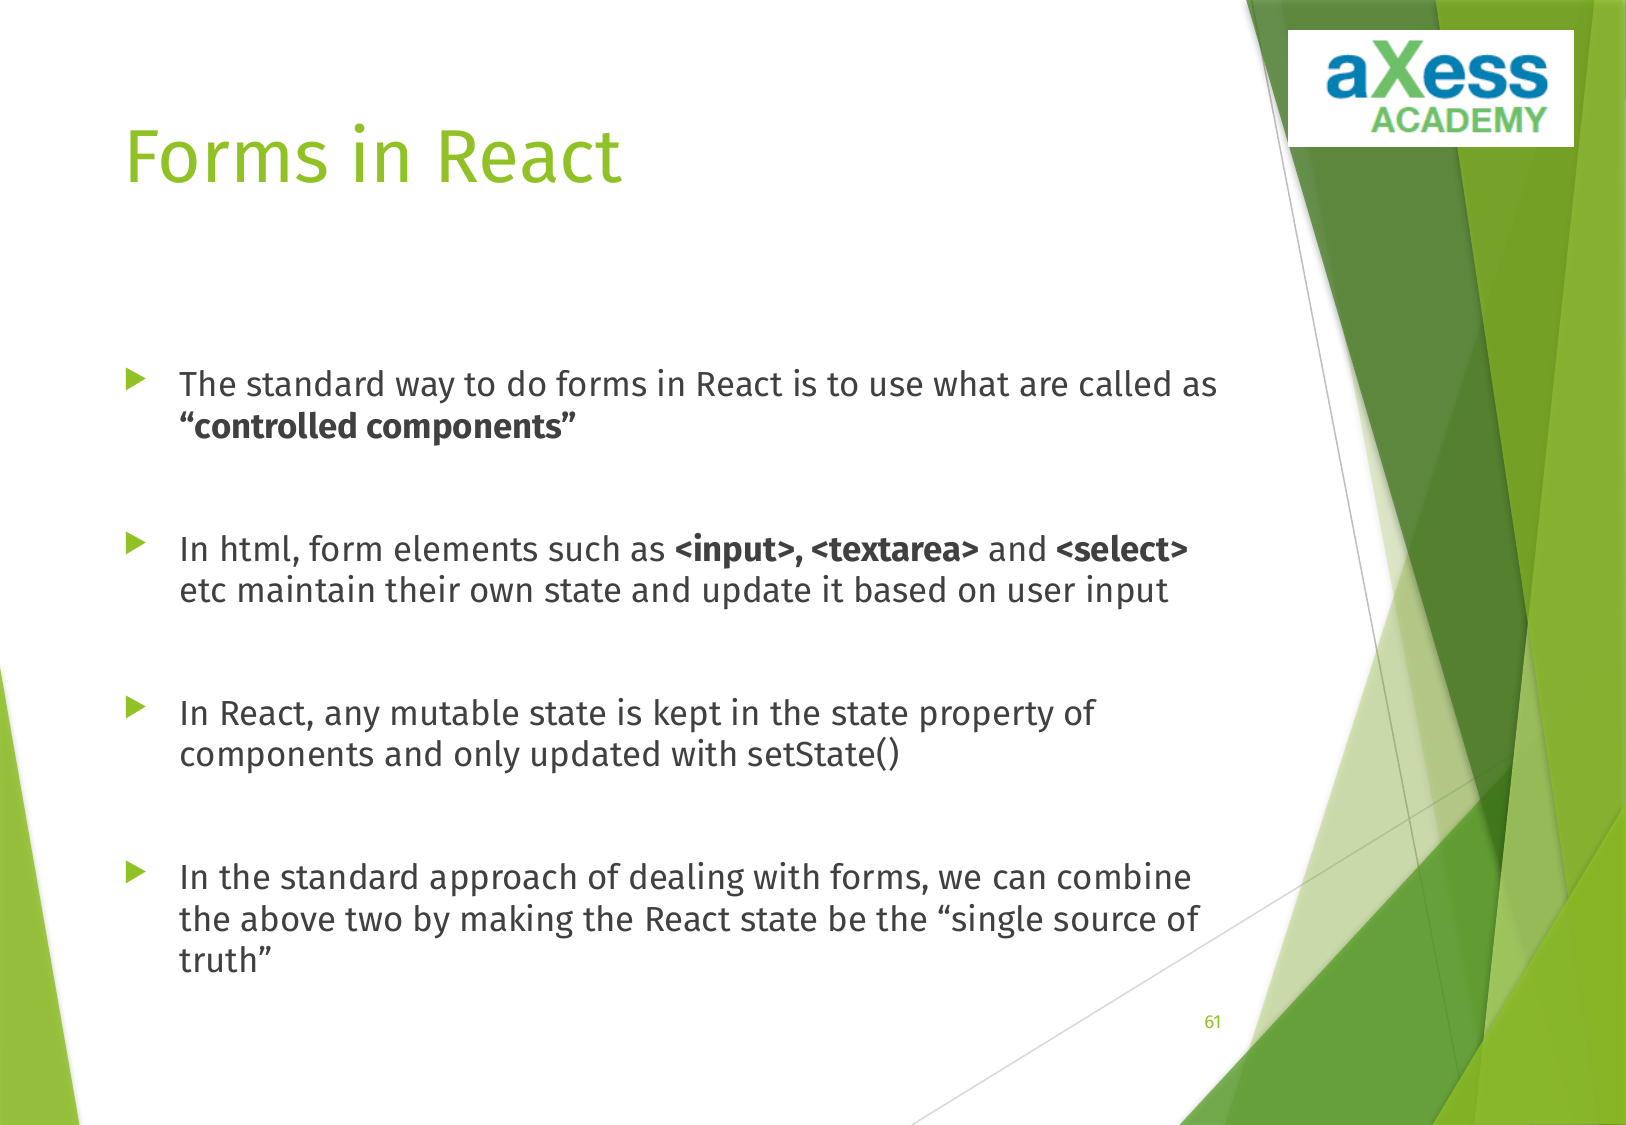

# Forms in React
The standard way to do forms in React is to use what are called as “controlled components”

In html, form elements such as <input>, <textarea> and <select> etc maintain their own state and update it based on user input

In React, any mutable state is kept in the state property of components and only updated with setState()

In the standard approach of dealing with forms, we can combine the above two by making the React state be the “single source of truth”

61